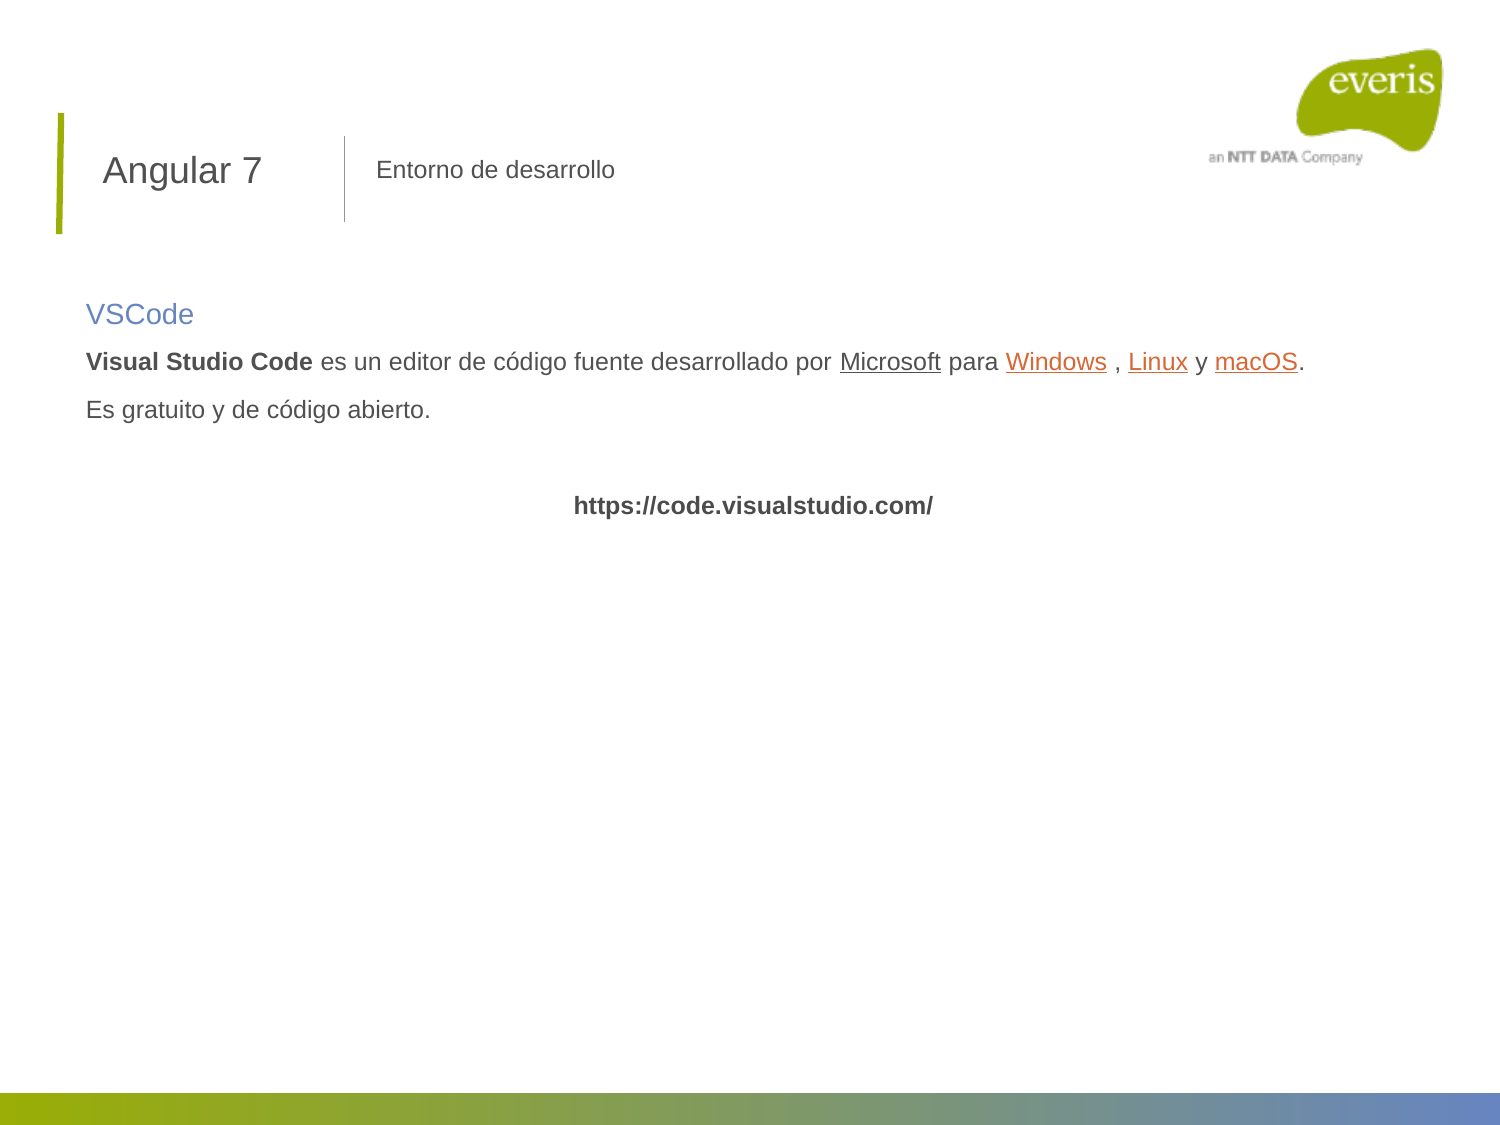

Angular 7
Entorno de desarrollo
VSCode
Visual Studio Code es un editor de código fuente desarrollado por Microsoft para Windows , Linux y macOS.
Es gratuito y de código abierto.

https://code.visualstudio.com/